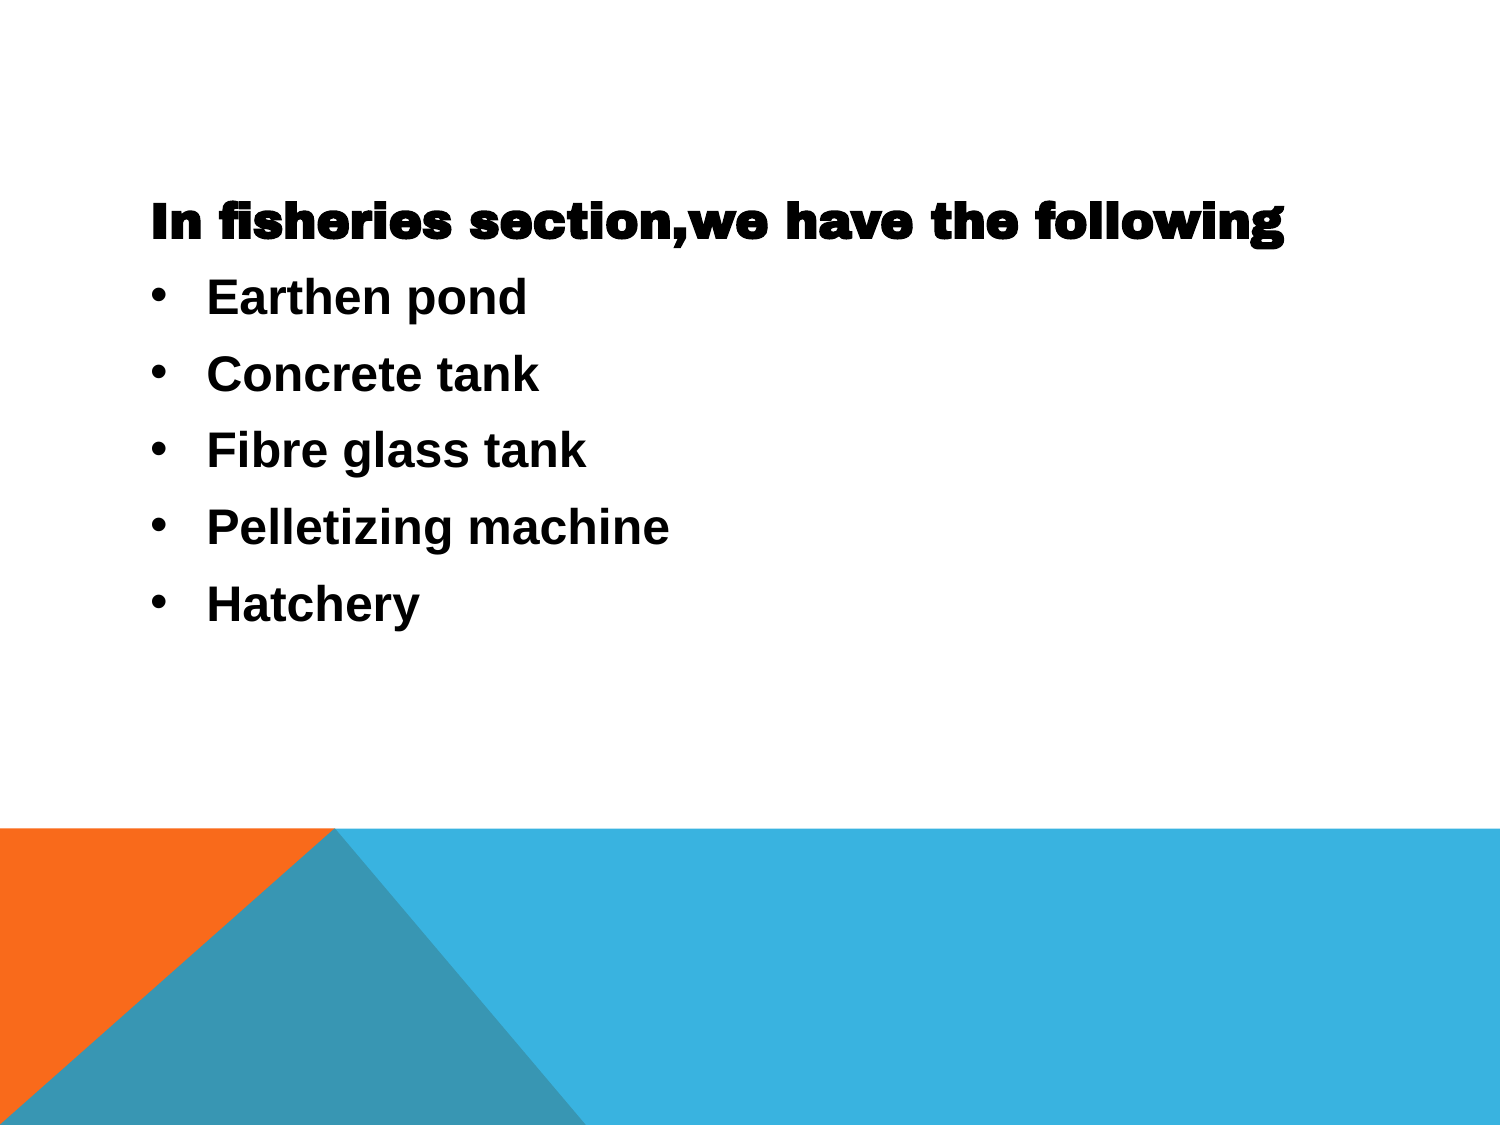

In fisheries section,we have the following
Earthen pond
Concrete tank
Fibre glass tank
Pelletizing machine
Hatchery